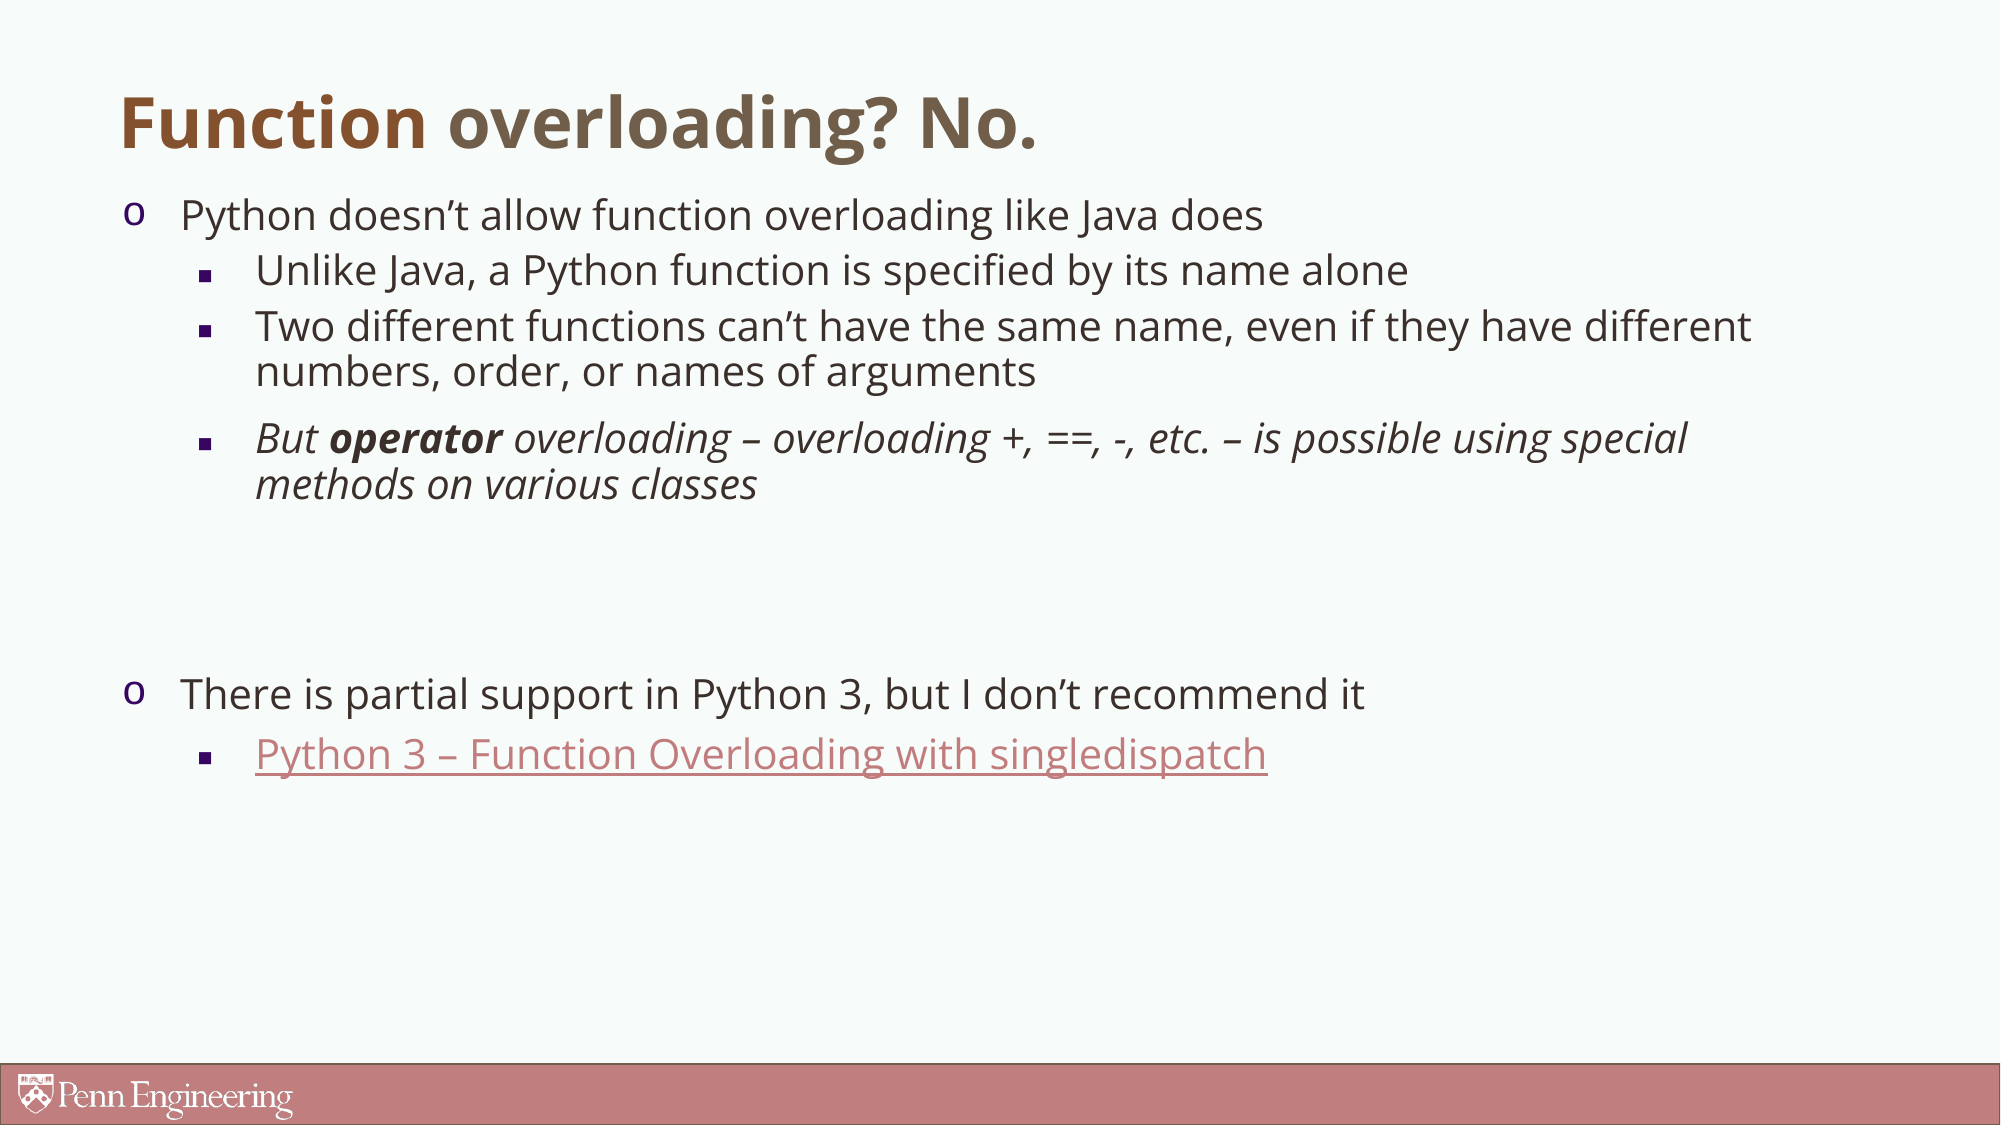

Function overloading? No.
Python doesn’t allow function overloading like Java does
Unlike Java, a Python function is specified by its name alone
Two different functions can’t have the same name, even if they have different numbers, order, or names of arguments
But operator overloading – overloading +, ==, -, etc. – is possible using special methods on various classes

There is partial support in Python 3, but I don’t recommend it
Python 3 – Function Overloading with singledispatch